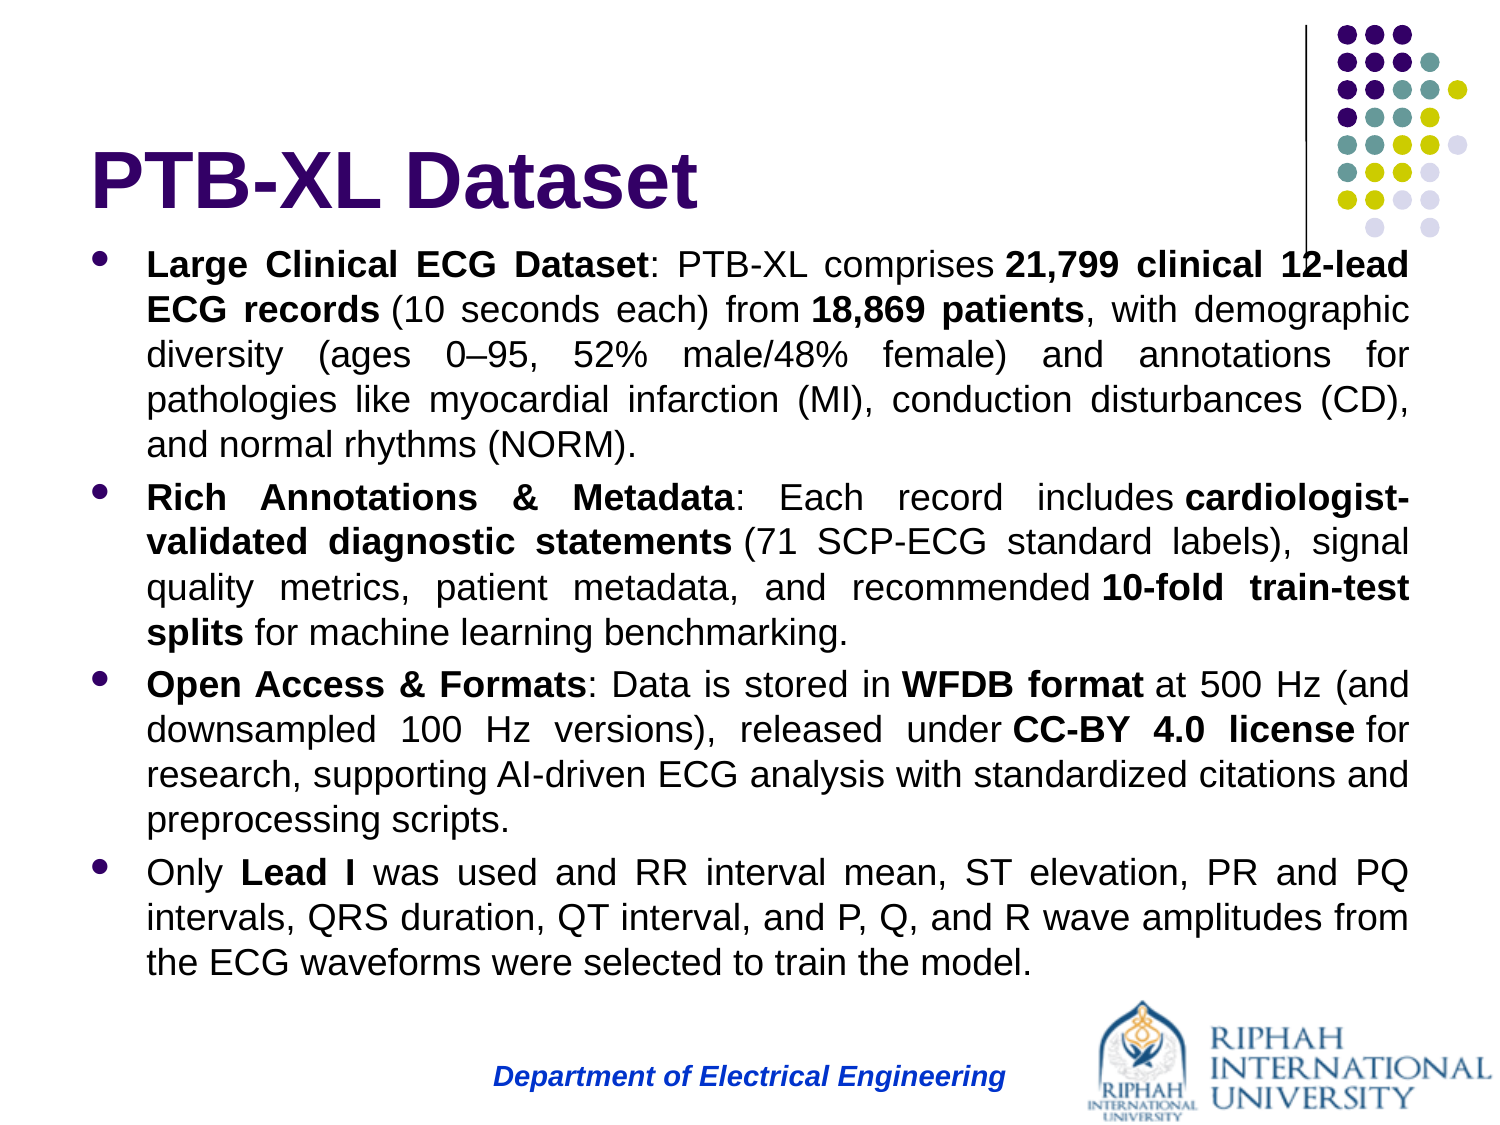

# PTB-XL Dataset
Large Clinical ECG Dataset: PTB-XL comprises 21,799 clinical 12-lead ECG records (10 seconds each) from 18,869 patients, with demographic diversity (ages 0–95, 52% male/48% female) and annotations for pathologies like myocardial infarction (MI), conduction disturbances (CD), and normal rhythms (NORM).
Rich Annotations & Metadata: Each record includes cardiologist-validated diagnostic statements (71 SCP-ECG standard labels), signal quality metrics, patient metadata, and recommended 10-fold train-test splits for machine learning benchmarking.
Open Access & Formats: Data is stored in WFDB format at 500 Hz (and downsampled 100 Hz versions), released under CC-BY 4.0 license for research, supporting AI-driven ECG analysis with standardized citations and preprocessing scripts.
Only Lead I was used and RR interval mean, ST elevation, PR and PQ intervals, QRS duration, QT interval, and P, Q, and R wave amplitudes from the ECG waveforms were selected to train the model.

Department of Electrical Engineering